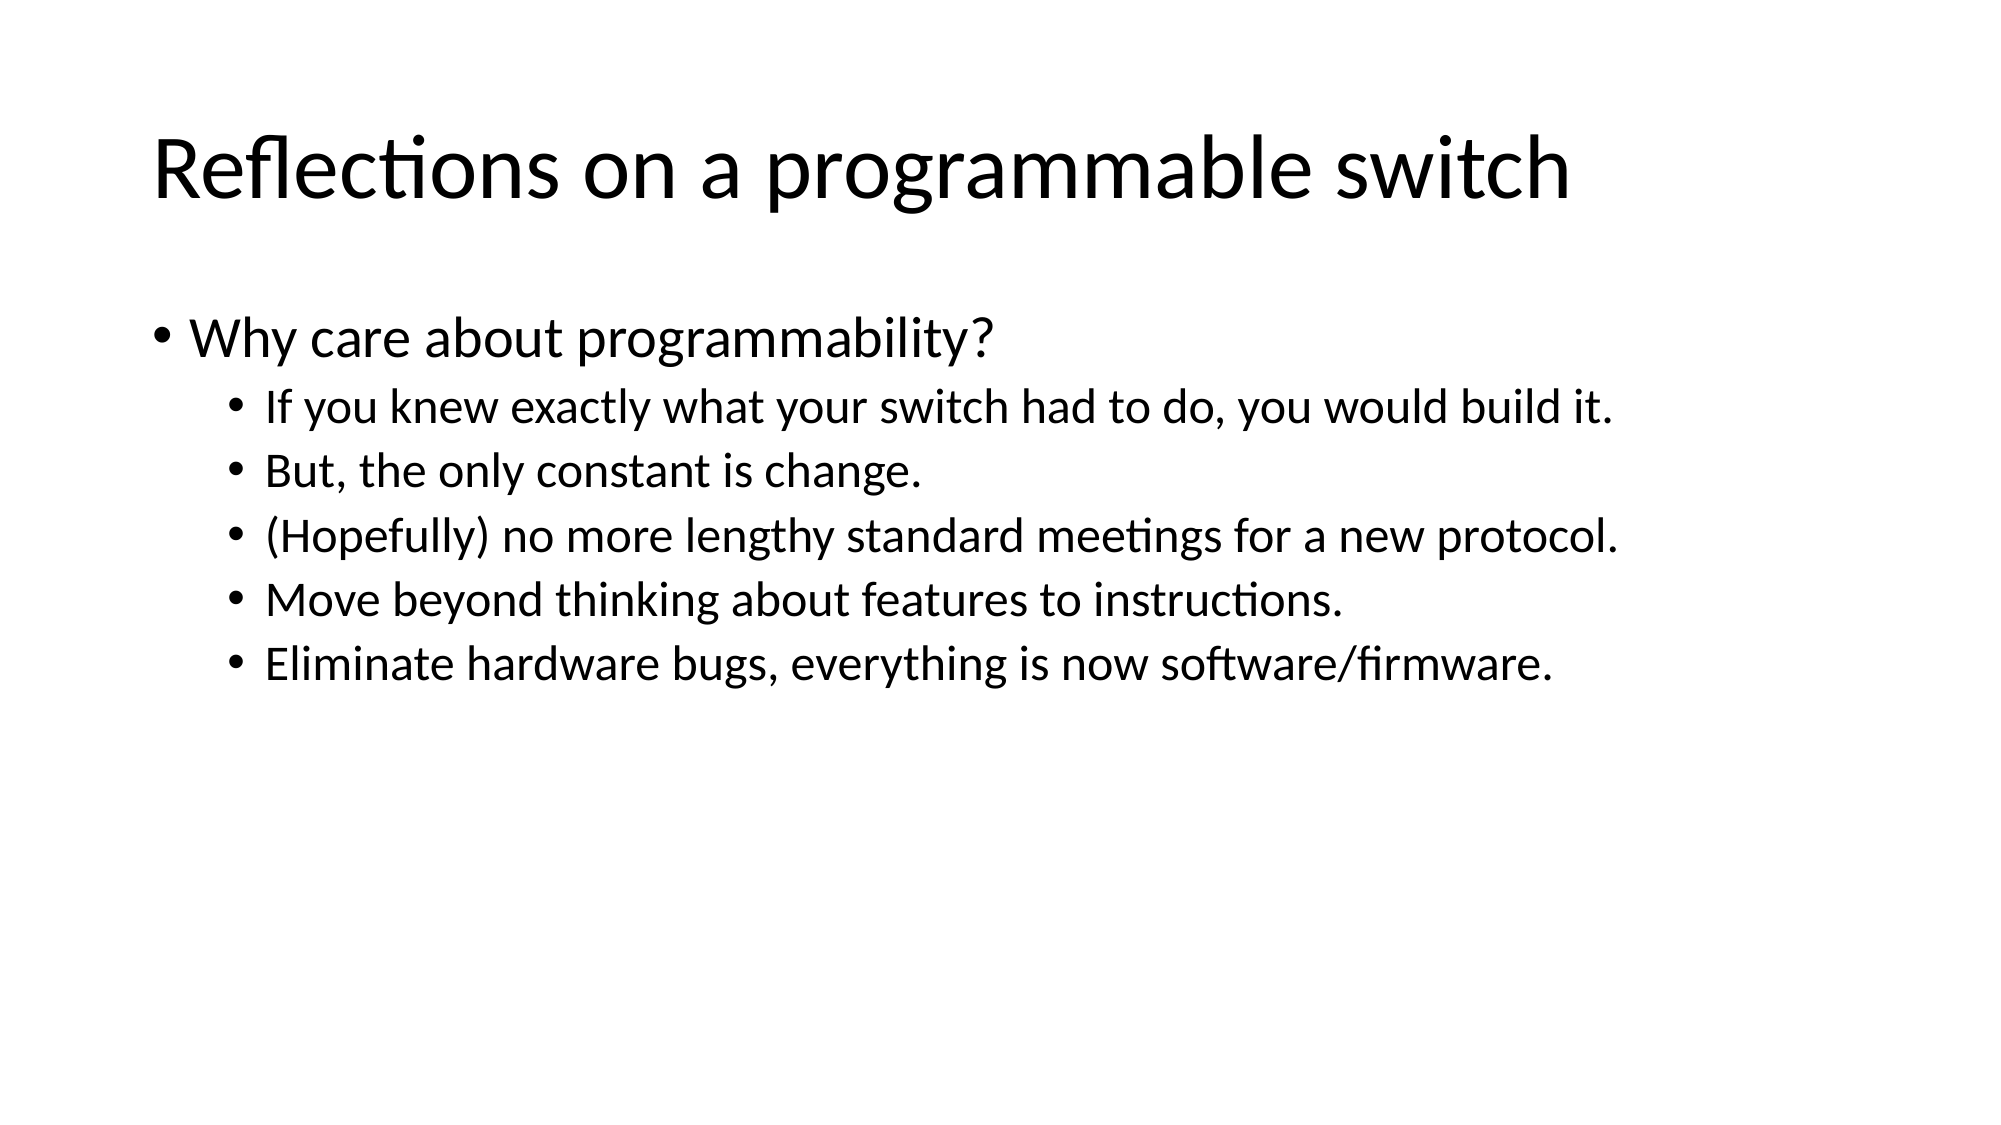

# Reflections on a programmable switch
Why care about programmability?
If you knew exactly what your switch had to do, you would build it.
But, the only constant is change.
(Hopefully) no more lengthy standard meetings for a new protocol.
Move beyond thinking about features to instructions.
Eliminate hardware bugs, everything is now software/firmware.